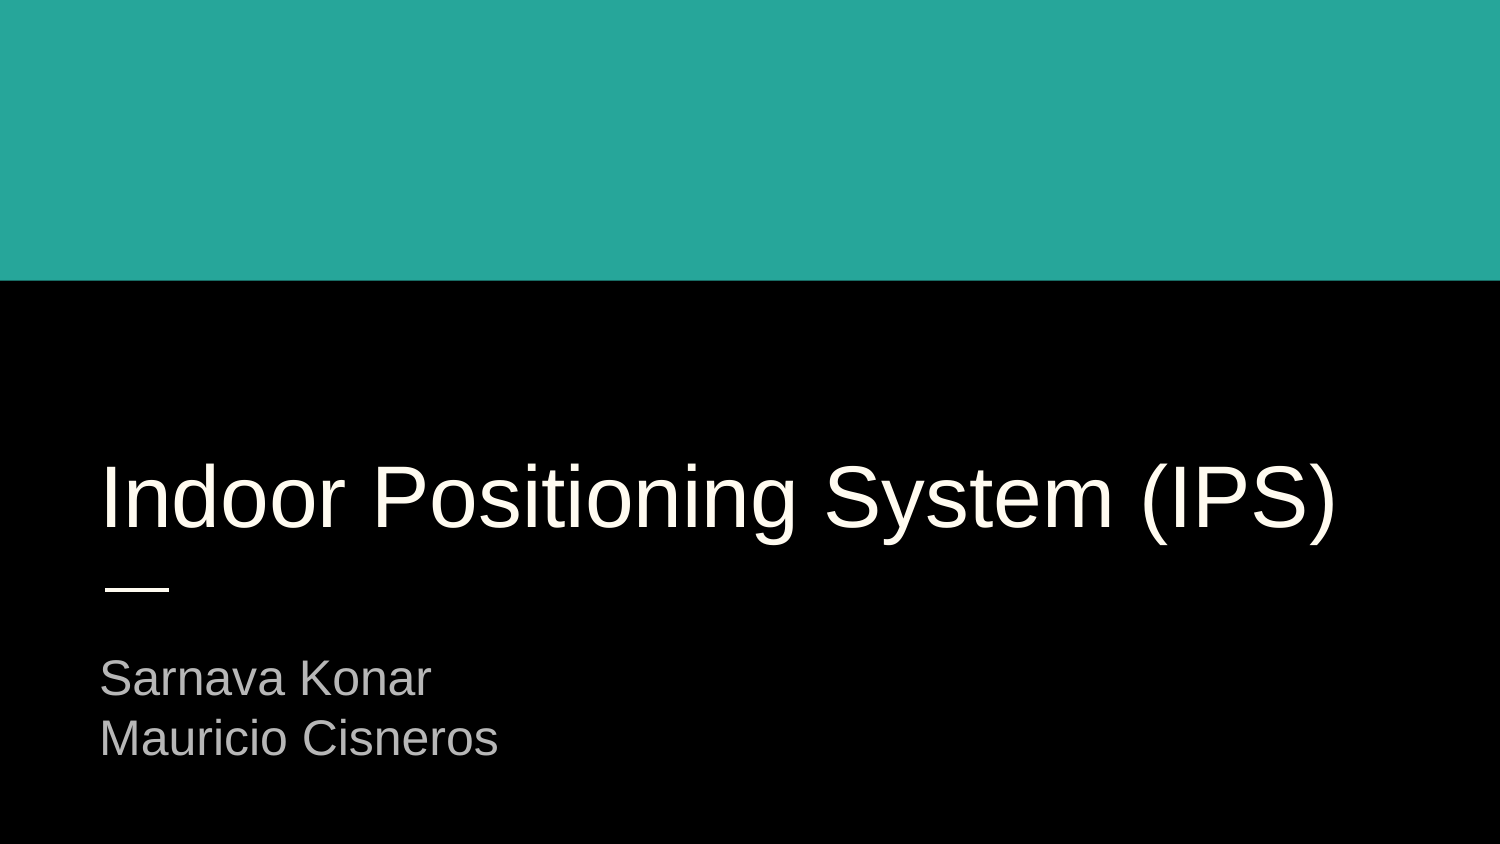

# Indoor Positioning System (IPS)
Sarnava Konar
Mauricio Cisneros